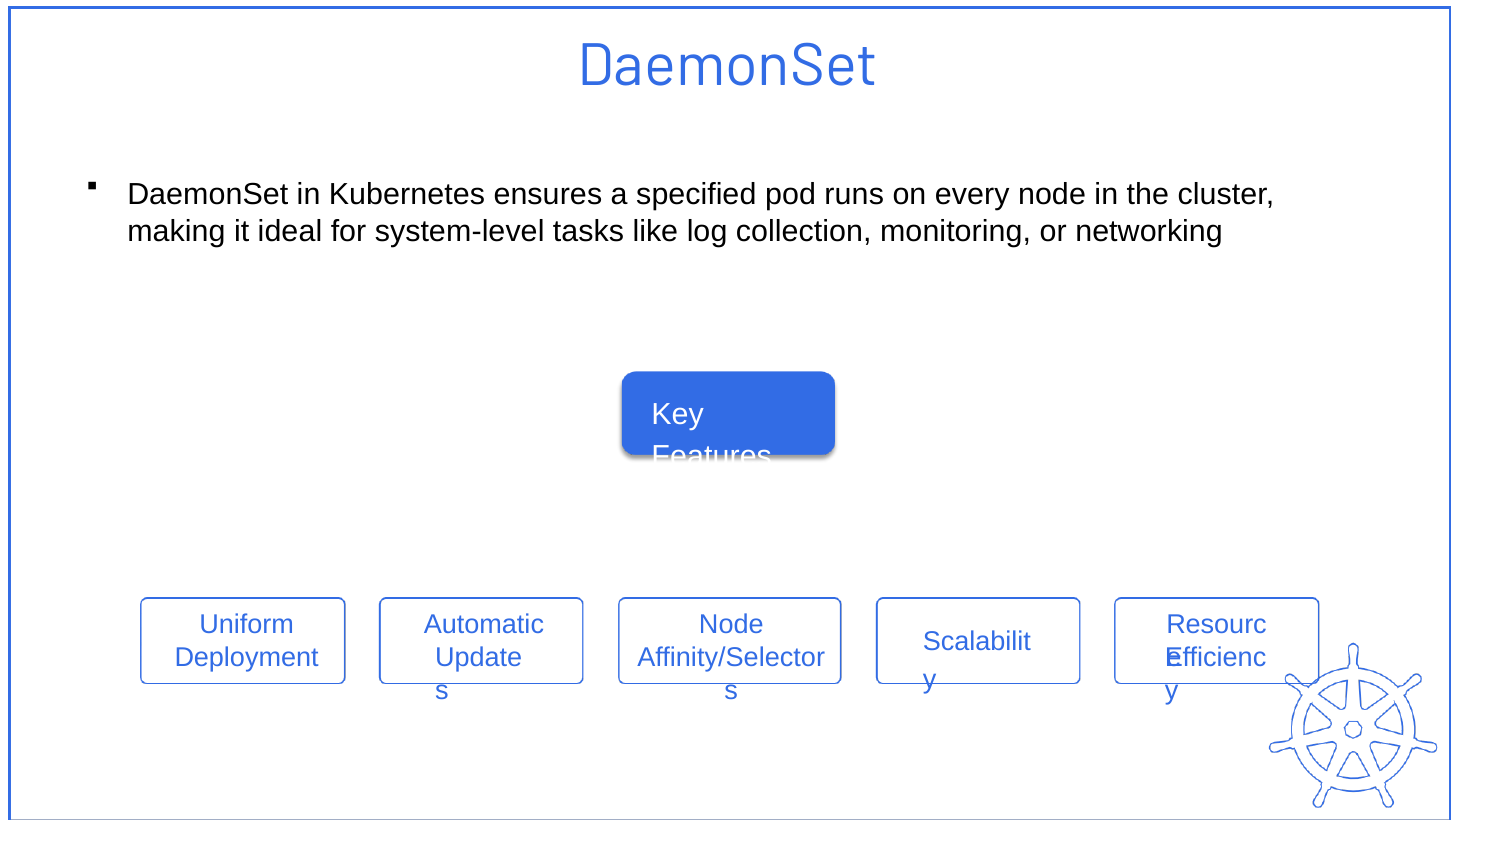

DaemonSet
▪
DaemonSet in Kubernetes ensures a specified pod runs on every node in the cluster, making it ideal for system-level tasks like log collection, monitoring, or networking

Key Features

Uniform Deployment
Automatic
Node Affinity/Selectors
Resource
Scalability
Updates
Efficiency